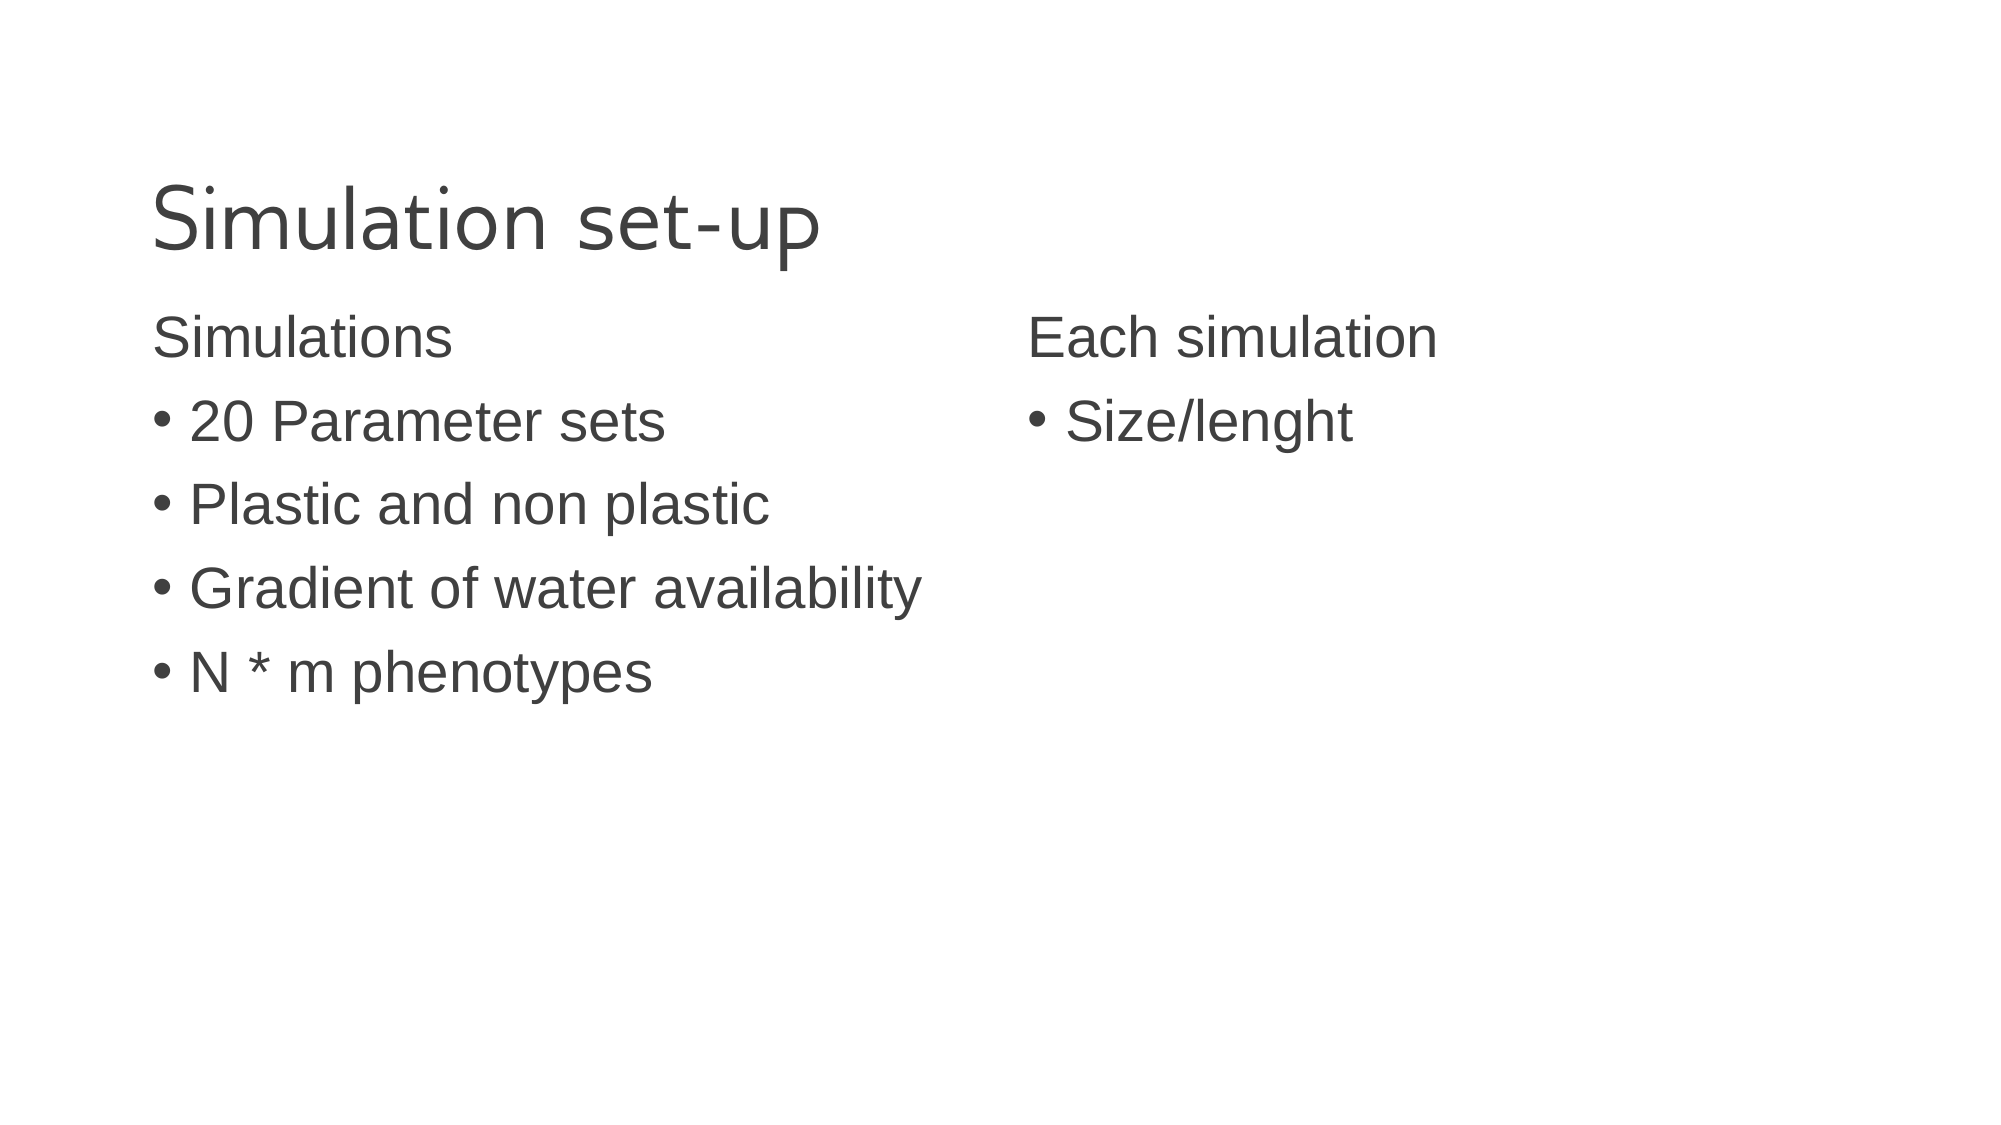

# Simulation set-up
Simulations
20 Parameter sets
Plastic and non plastic
Gradient of water availability
N * m phenotypes
Each simulation
Size/lenght